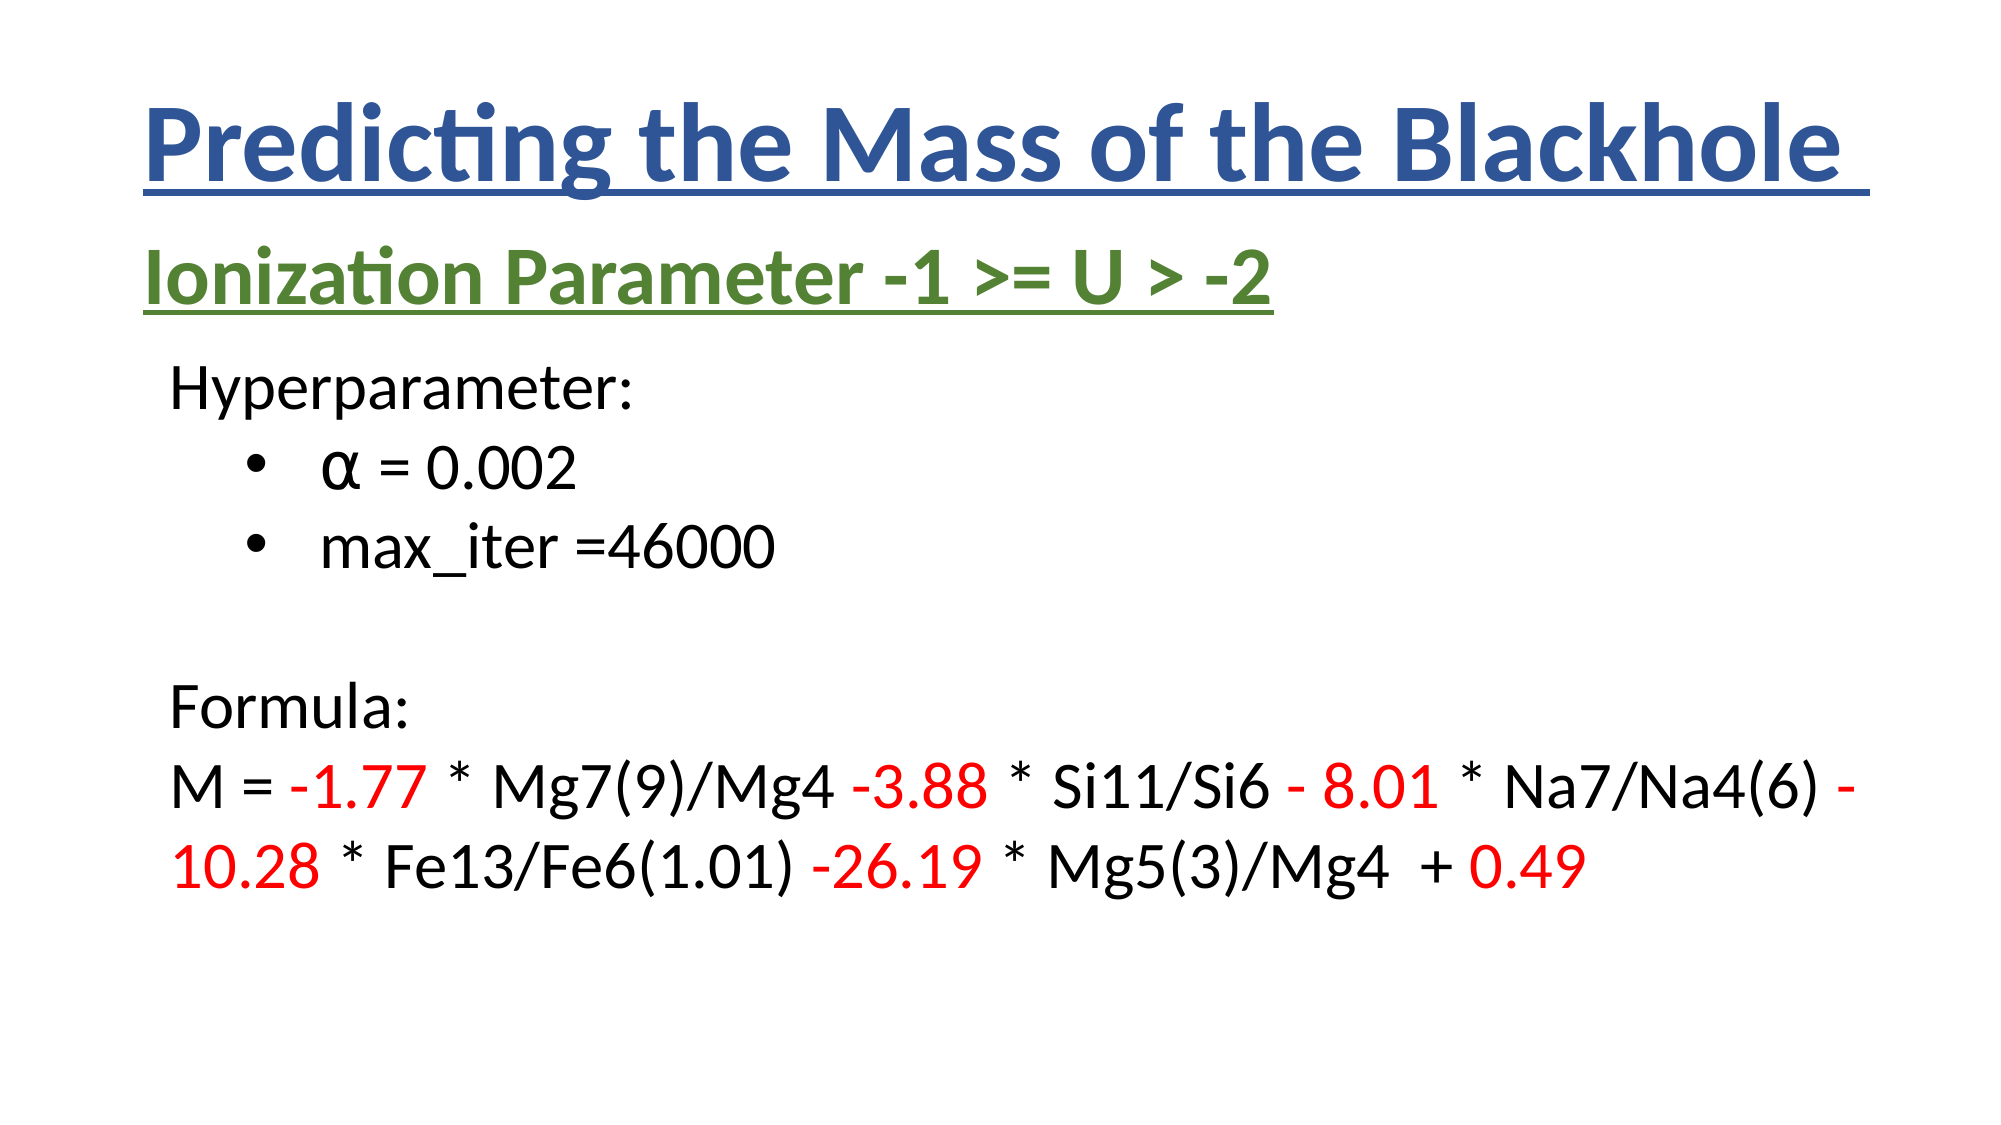

Predicting the Mass of the Blackhole
Ionization Parameter -1 >= U > -2

Hyperparameter:
⍺ = 0.002
max_iter =46000

Formula:
M = -1.77 * Mg7(9)/Mg4 -3.88 * Si11/Si6 - 8.01 * Na7/Na4(6) -10.28 * Fe13/Fe6(1.01) -26.19 * Mg5(3)/Mg4  + 0.49